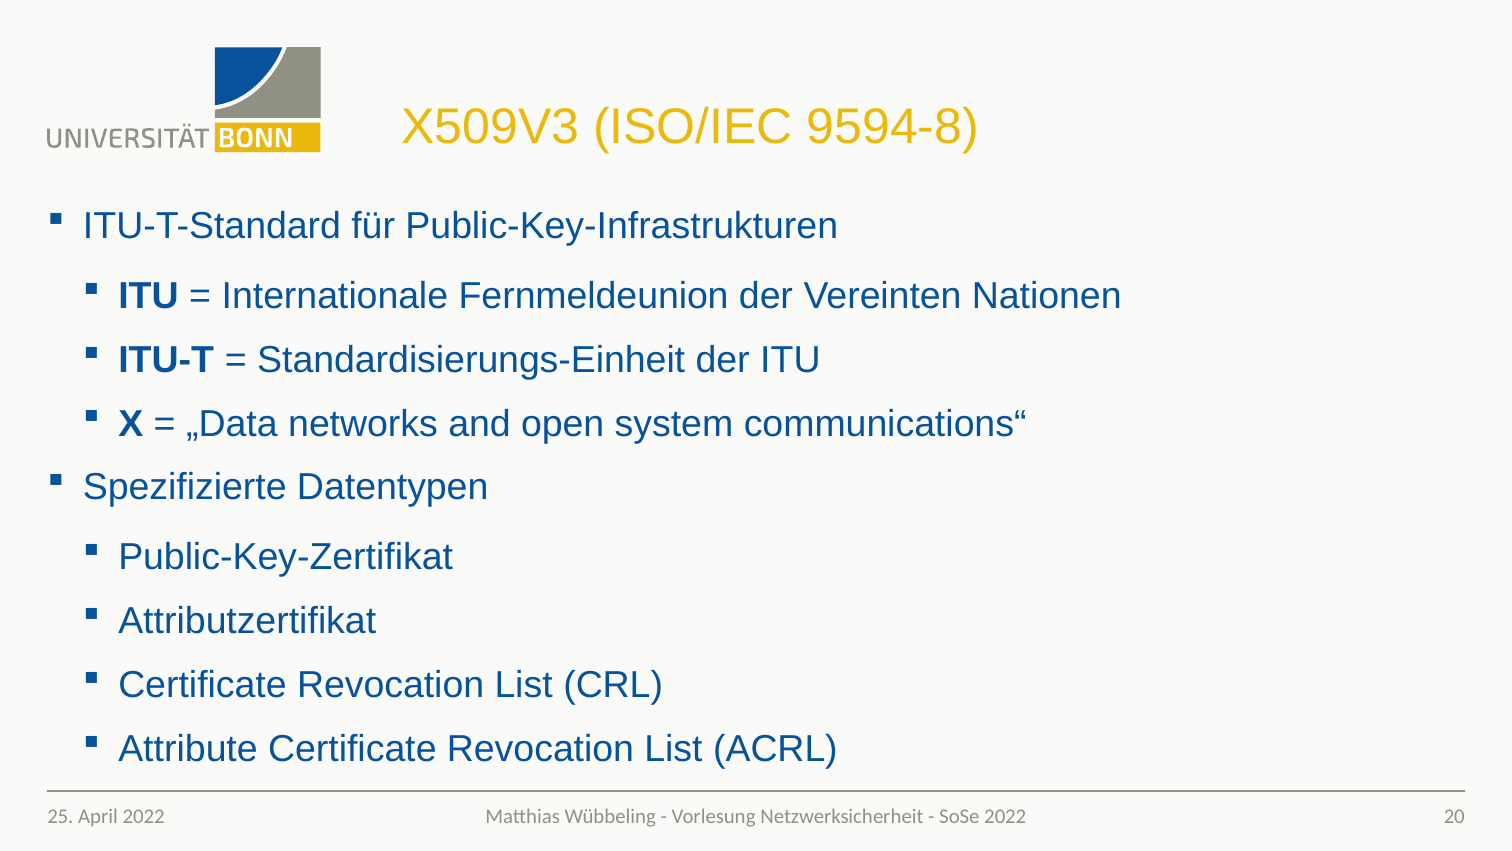

# X509v3 (ISO/IEC 9594-8)
ITU-T-Standard für Public-Key-Infrastrukturen
ITU = Internationale Fernmeldeunion der Vereinten Nationen
ITU-T = Standardisierungs-Einheit der ITU
X = „Data networks and open system communications“
Spezifizierte Datentypen
Public-Key-Zertifikat
Attributzertifikat
Certificate Revocation List (CRL)
Attribute Certificate Revocation List (ACRL)
25. April 2022
20
Matthias Wübbeling - Vorlesung Netzwerksicherheit - SoSe 2022